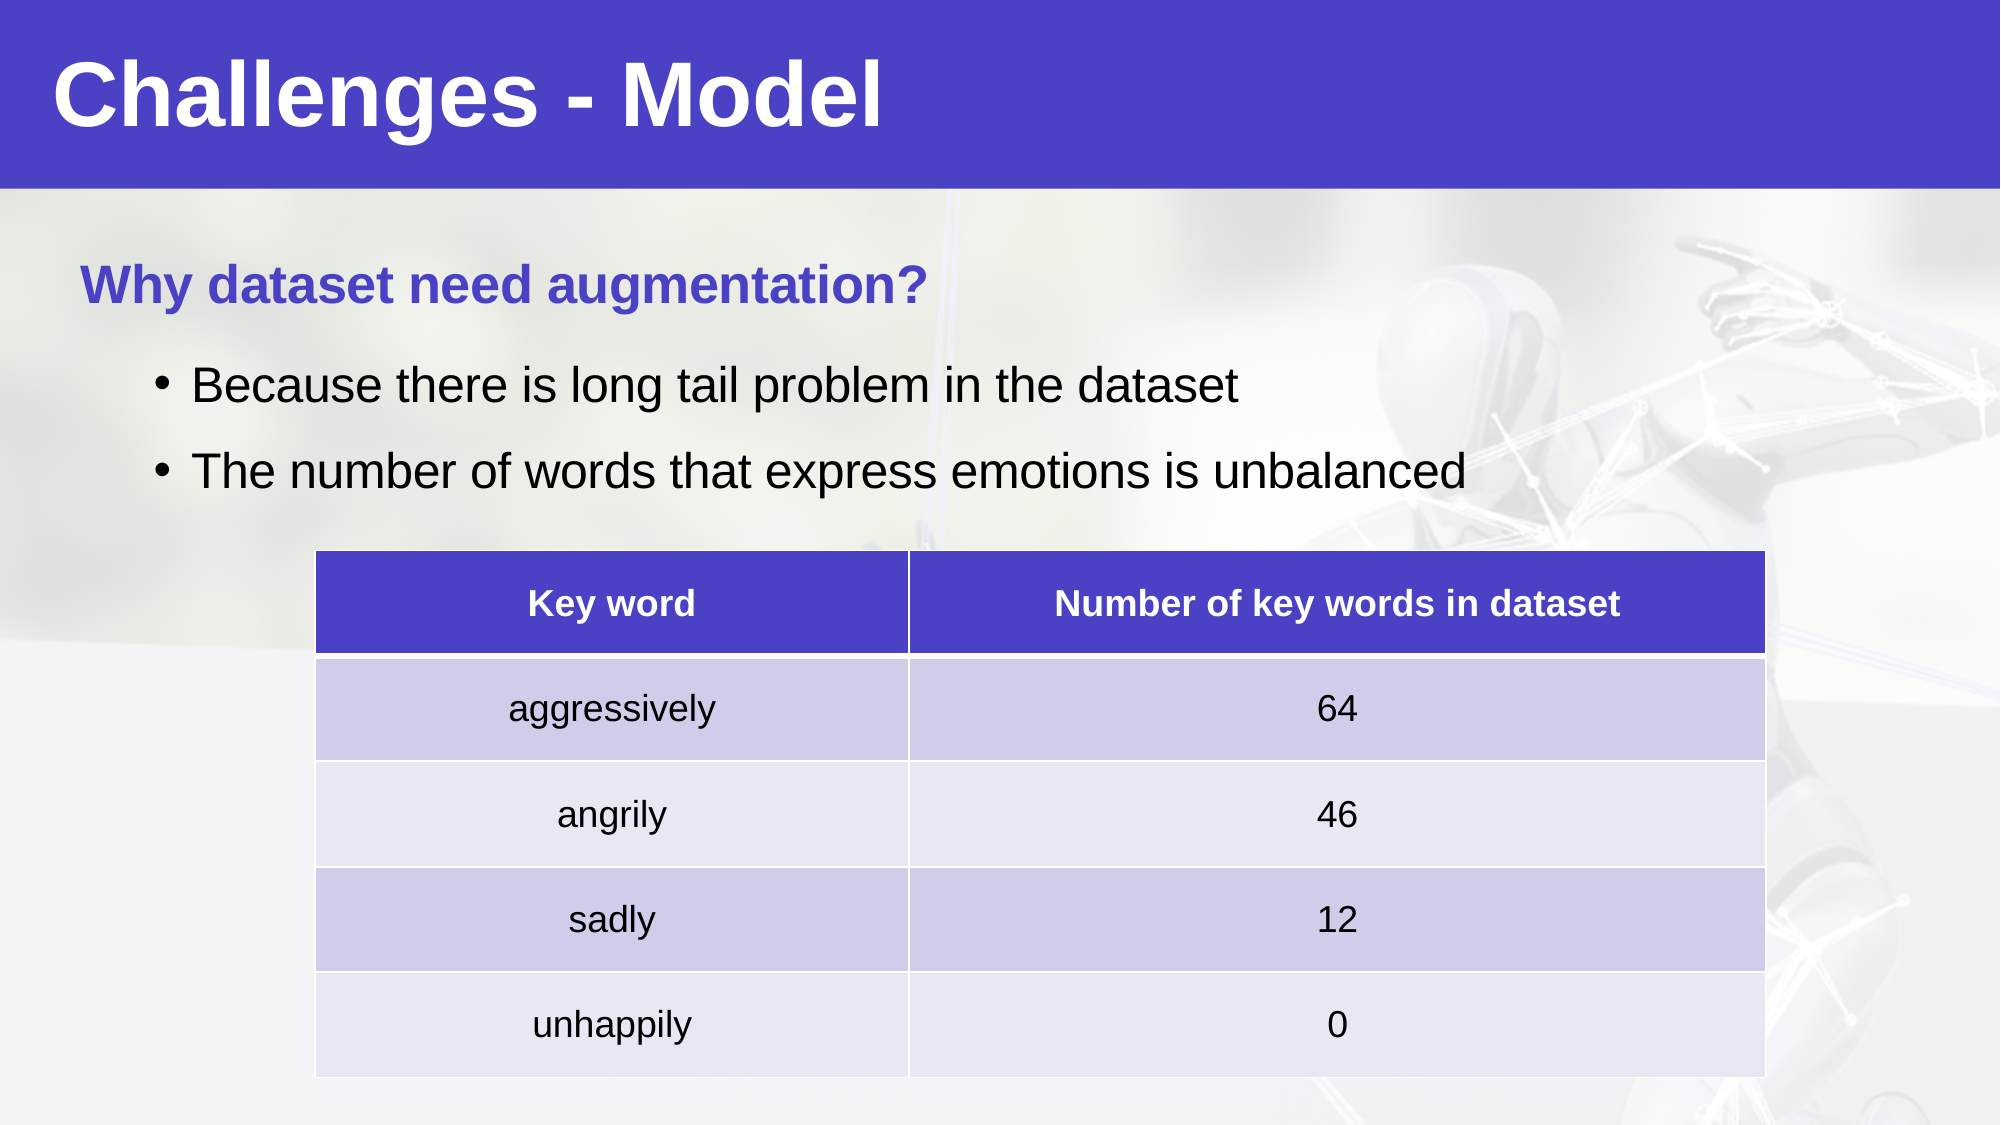

# Challenges - Model
Why dataset need augmentation?
Because there is long tail problem in the dataset
The number of words that express emotions is unbalanced

| Key word | Number of key words in dataset |
| --- | --- |
| aggressively | 64 |
| angrily | 46 |
| sadly | 12 |
| unhappily | 0 |